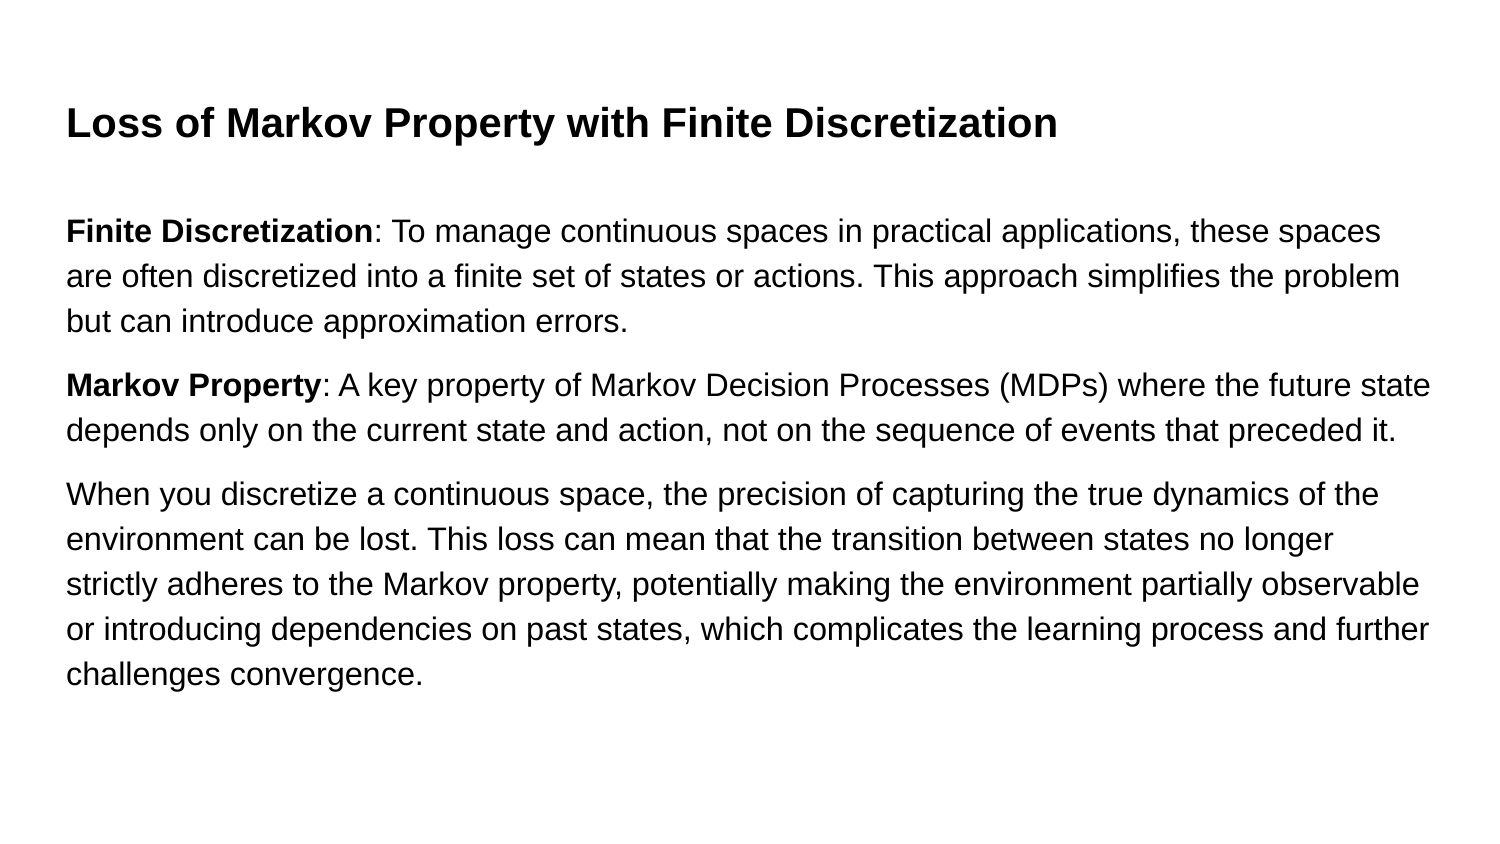

# Loss of Markov Property with Finite Discretization
Finite Discretization: To manage continuous spaces in practical applications, these spaces are often discretized into a finite set of states or actions. This approach simplifies the problem but can introduce approximation errors.
Markov Property: A key property of Markov Decision Processes (MDPs) where the future state depends only on the current state and action, not on the sequence of events that preceded it.
When you discretize a continuous space, the precision of capturing the true dynamics of the environment can be lost. This loss can mean that the transition between states no longer strictly adheres to the Markov property, potentially making the environment partially observable or introducing dependencies on past states, which complicates the learning process and further challenges convergence.